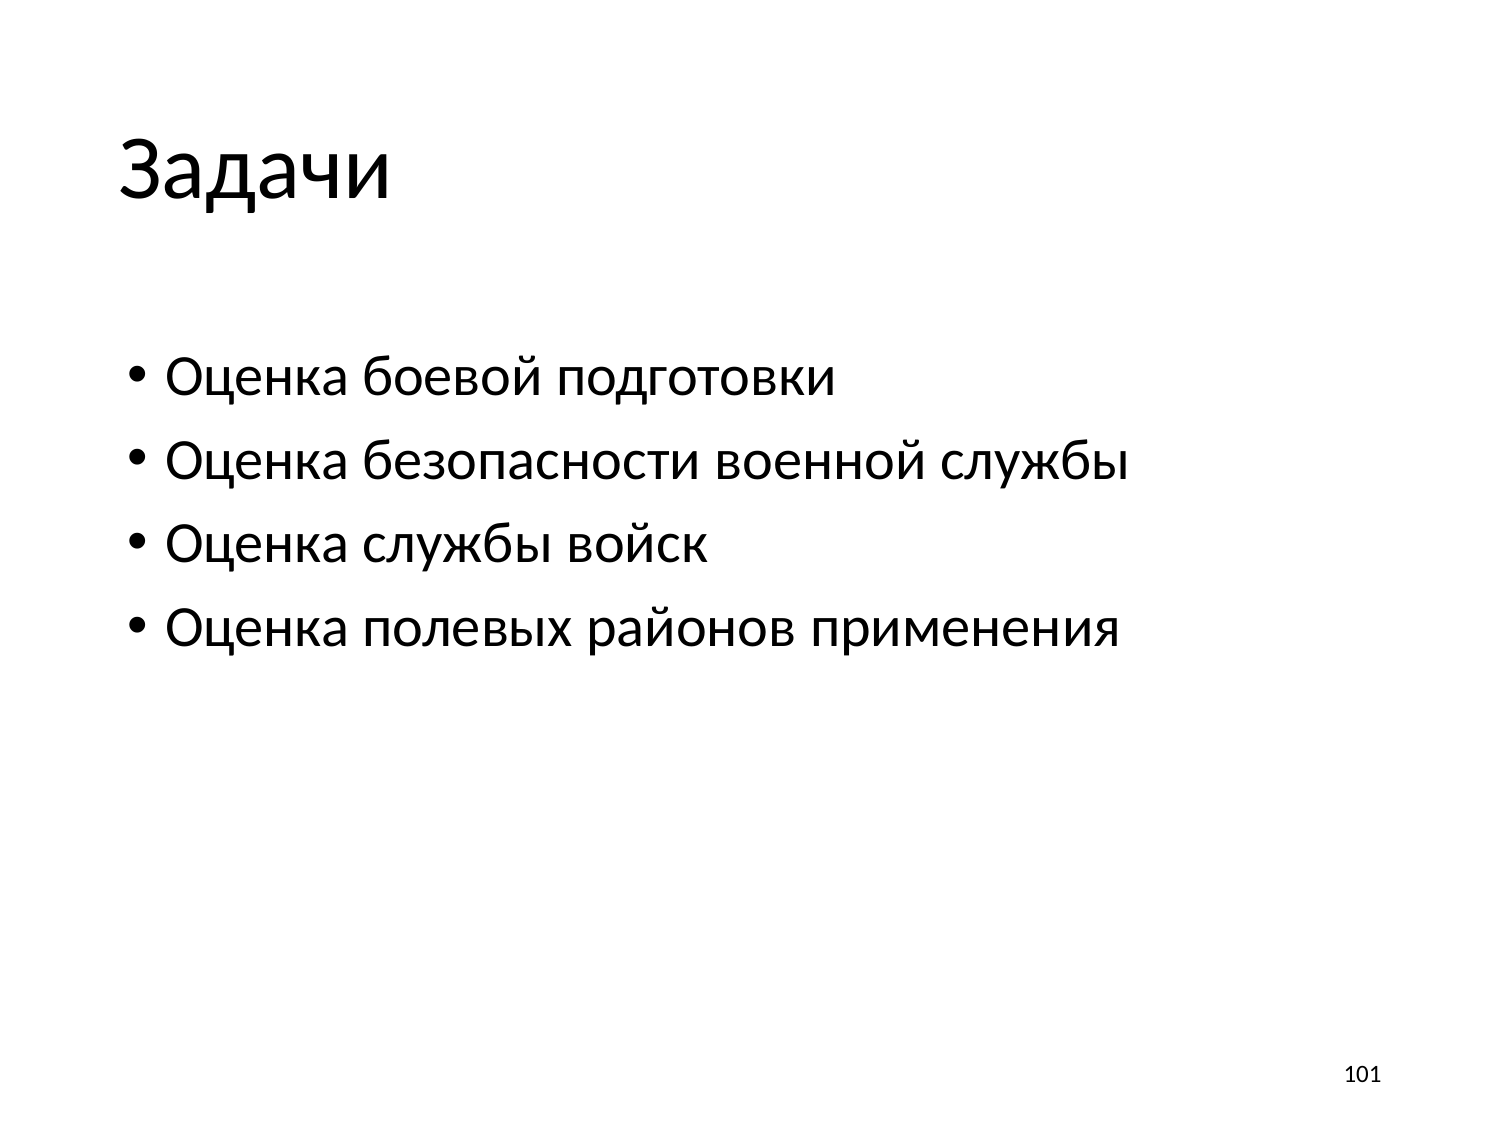

# Задачи
Оценка боевой подготовки
Оценка безопасности военной службы
Оценка службы войск
Оценка полевых районов применения
101